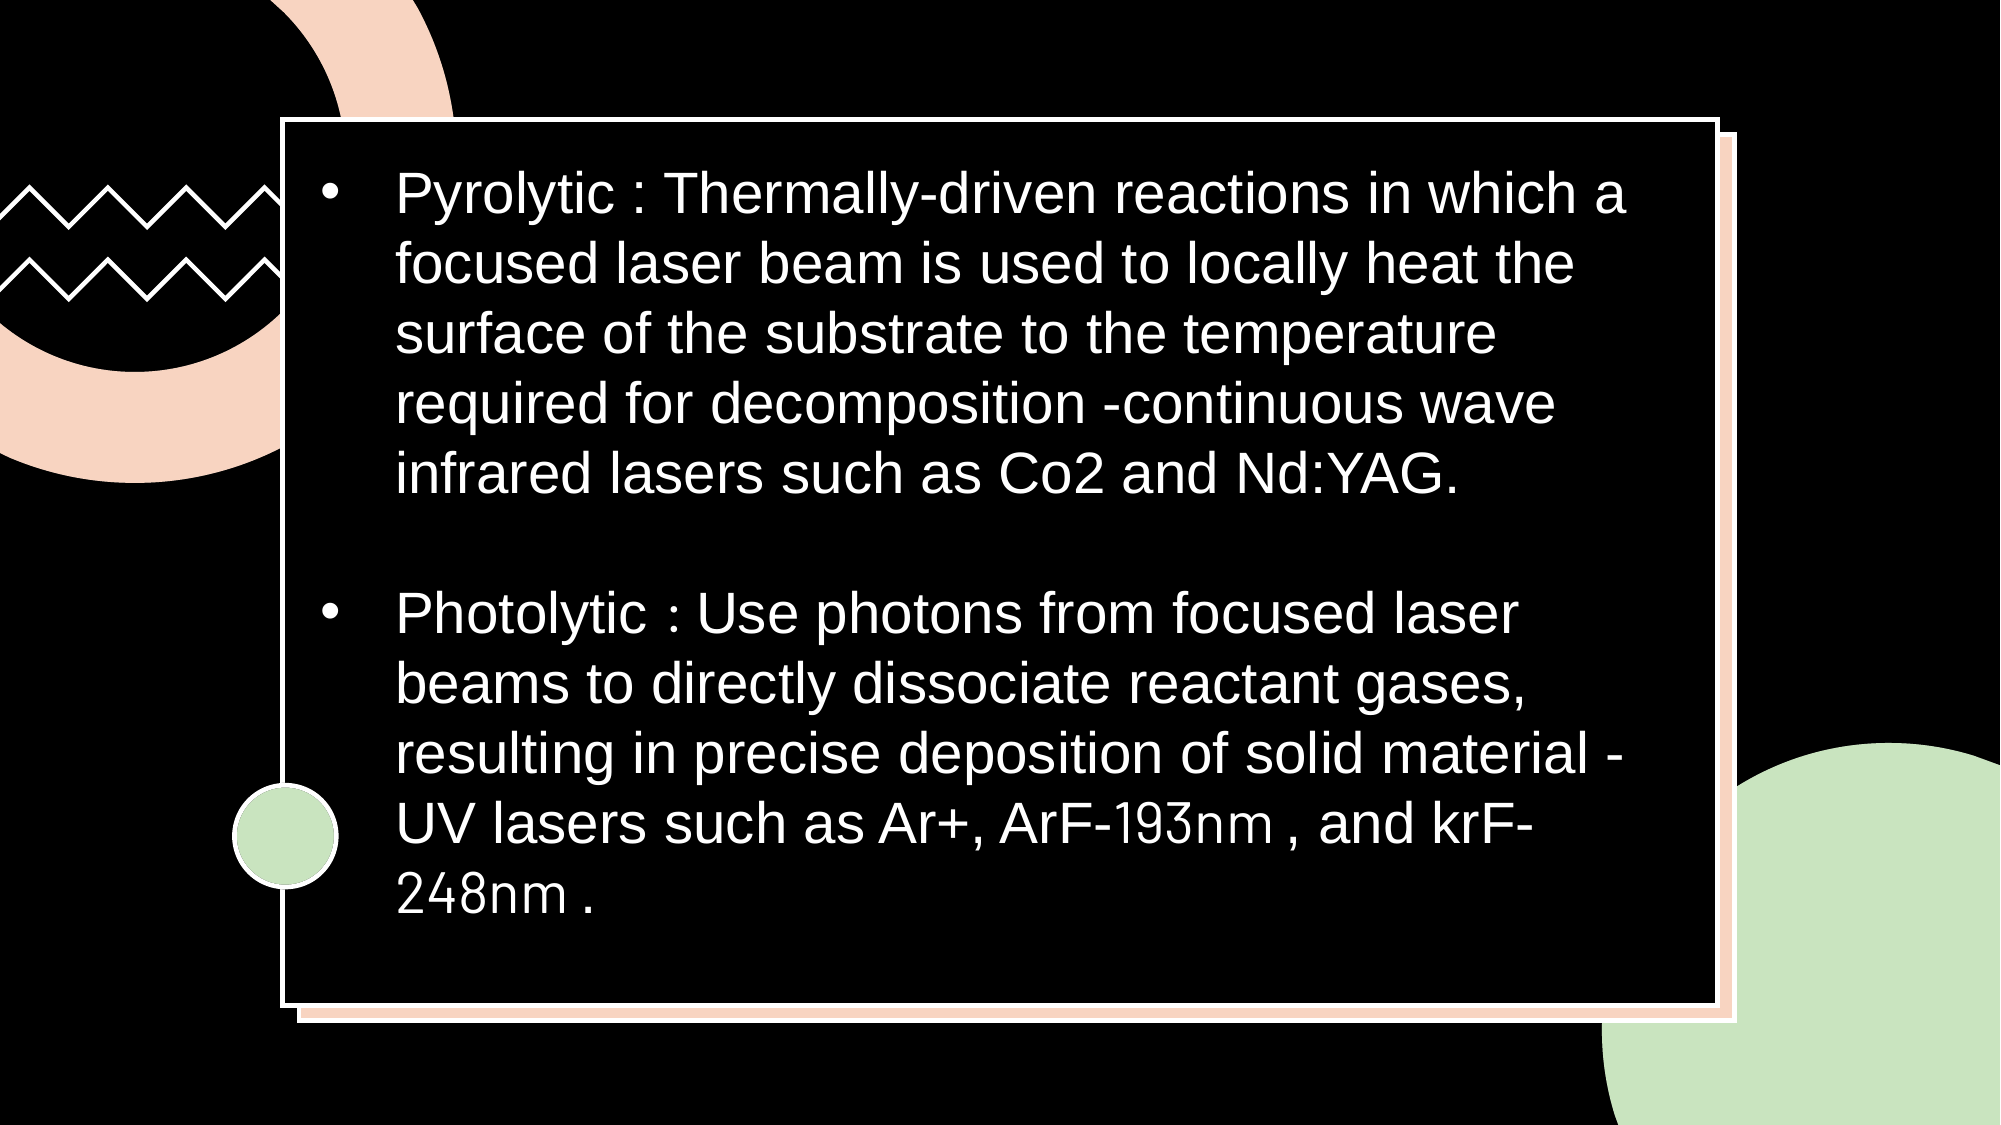

Pyrolytic : Thermally-driven reactions in which a focused laser beam is used to locally heat the surface of the substrate to the temperature required for decomposition -continuous wave infrared lasers such as Co2 and Nd:YAG.

Photolytic : Use photons from focused laser beams to directly dissociate reactant gases, resulting in precise deposition of solid material - UV lasers such as Ar+, ArF-193nm , and krF-248nm .